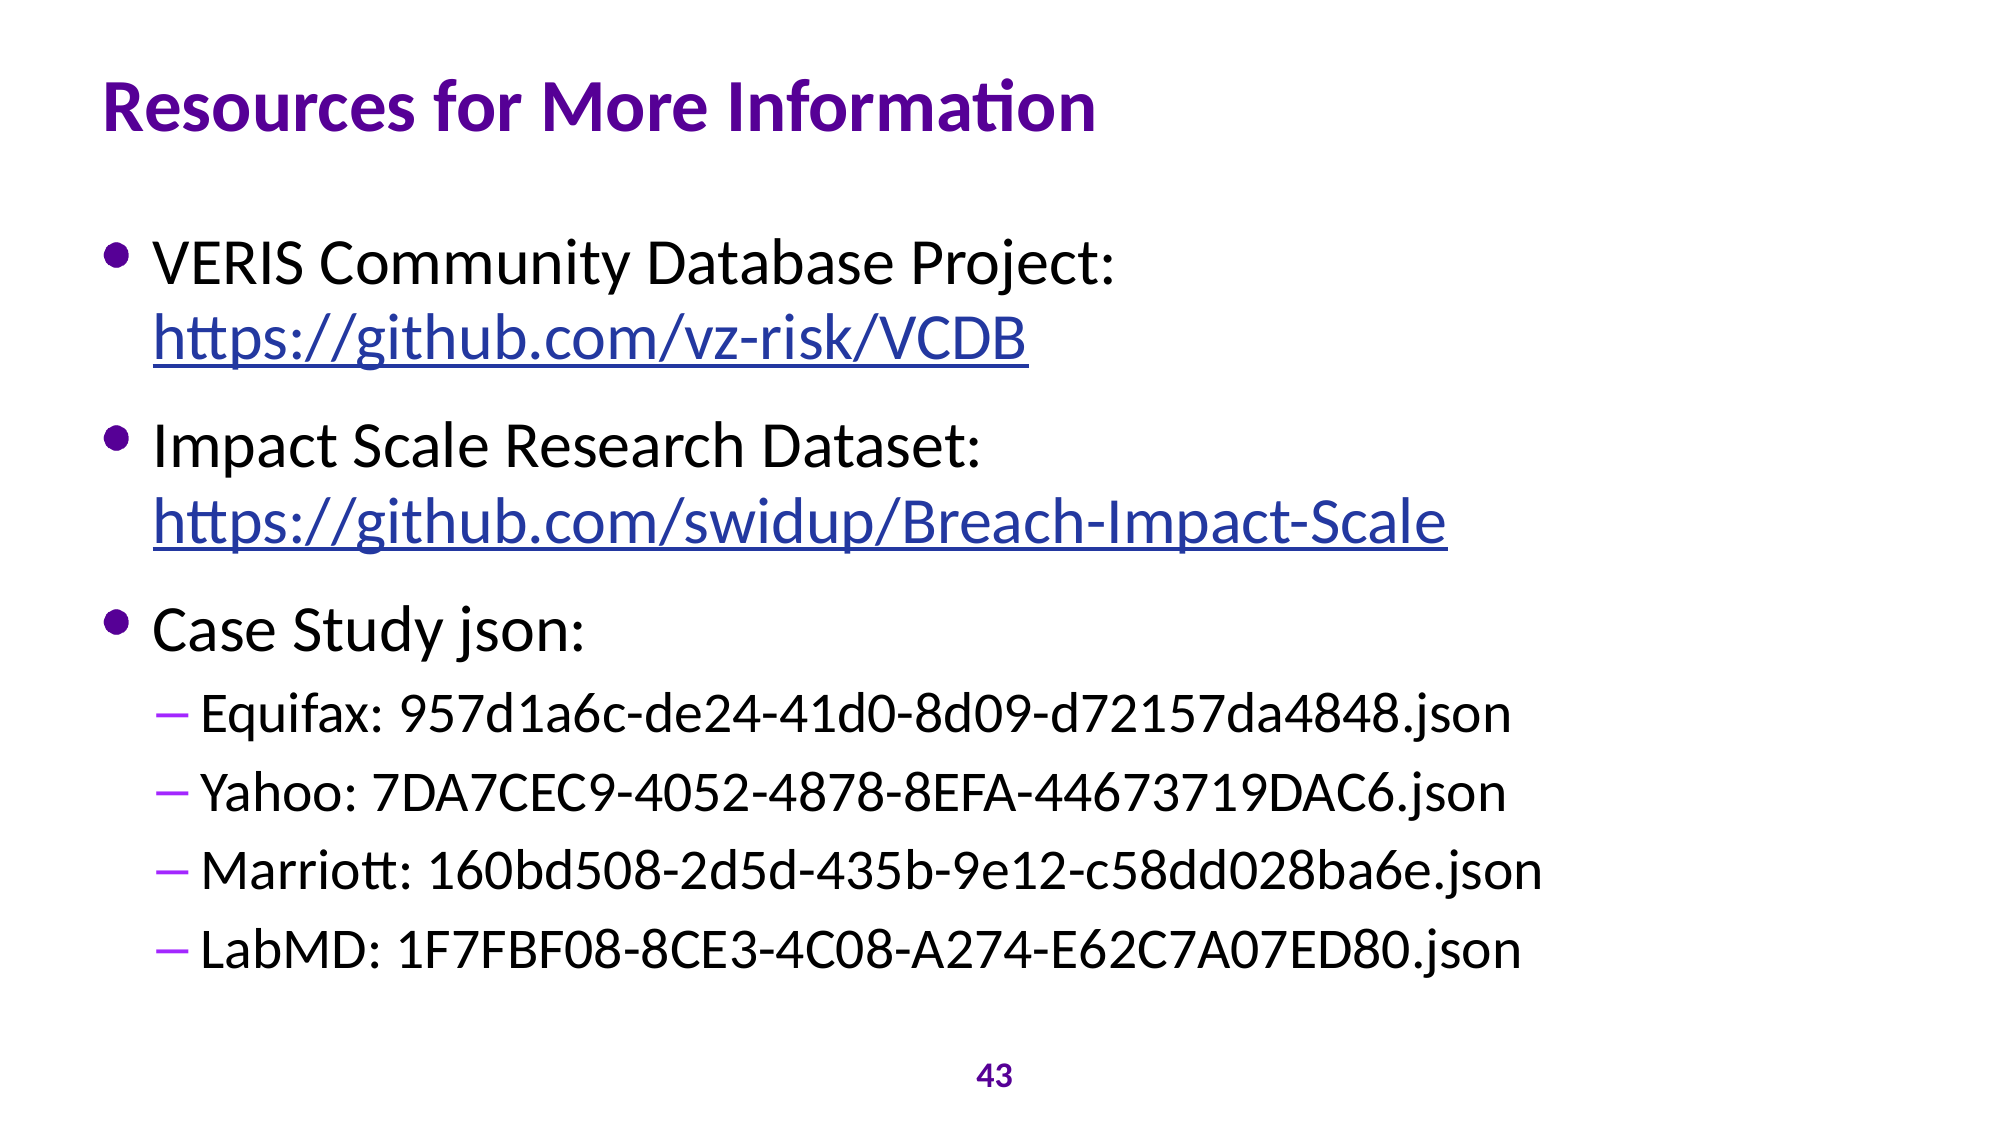

# Resources for More Information
VERIS Community Database Project:  https://github.com/vz-risk/VCDB
Impact Scale Research Dataset: https://github.com/swidup/Breach-Impact-Scale
Case Study json:
Equifax: 957d1a6c-de24-41d0-8d09-d72157da4848.json
Yahoo: 7DA7CEC9-4052-4878-8EFA-44673719DAC6.json
Marriott: 160bd508-2d5d-435b-9e12-c58dd028ba6e.json
LabMD: 1F7FBF08-8CE3-4C08-A274-E62C7A07ED80.json

43